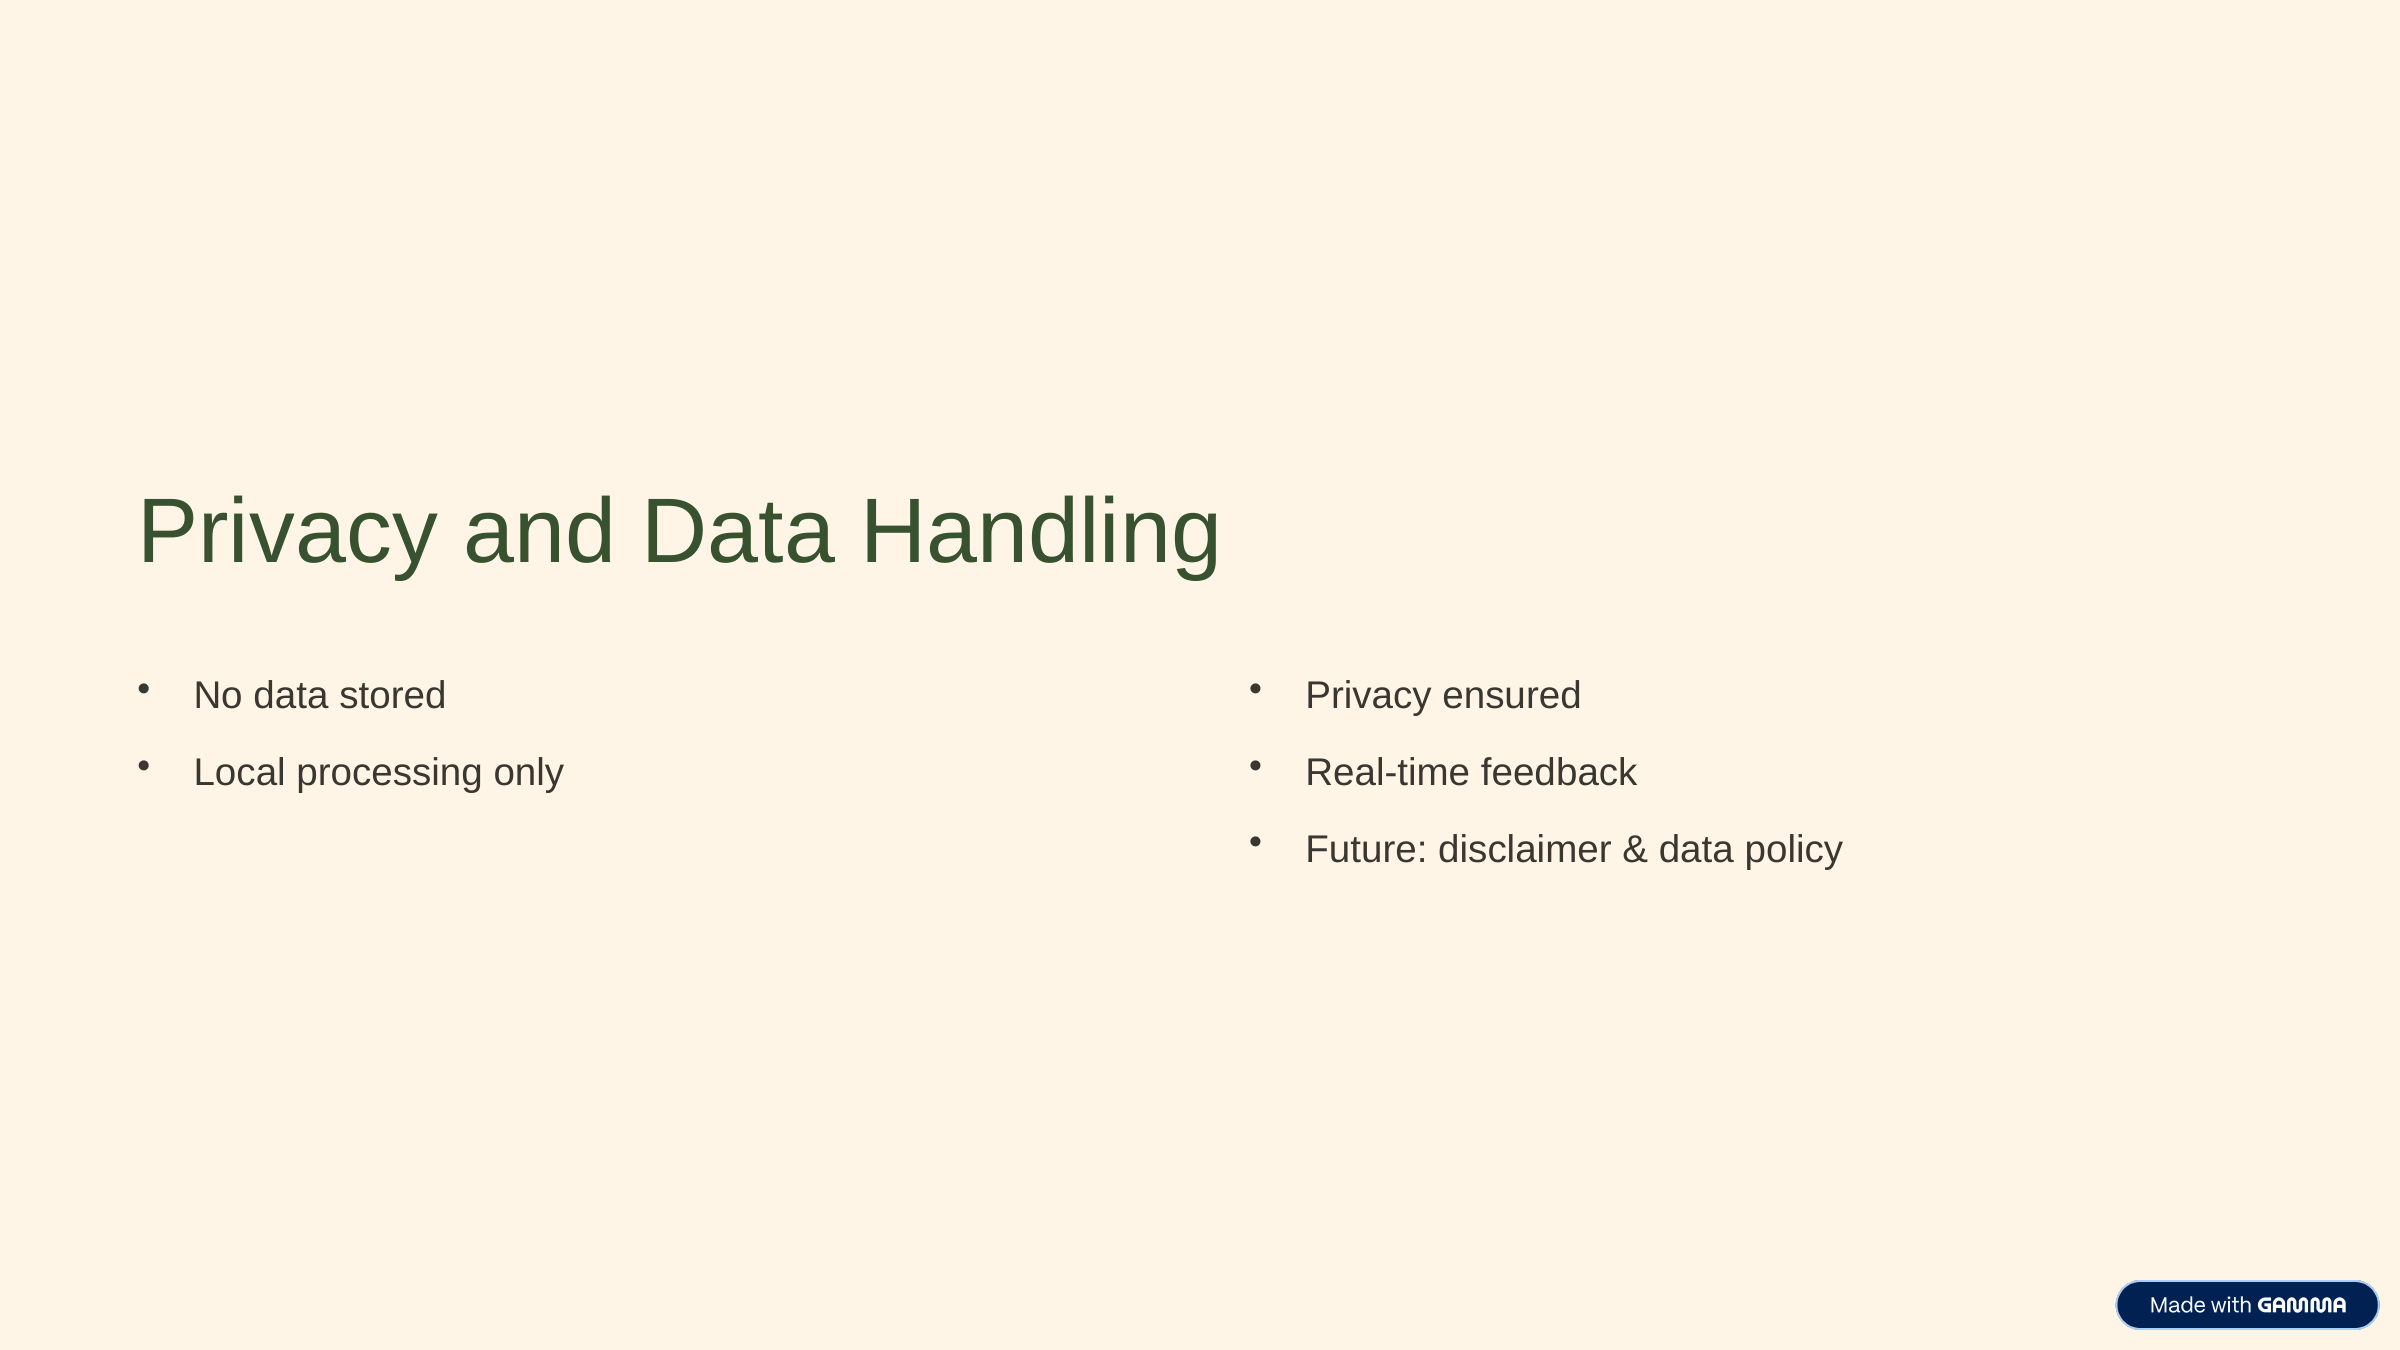

Privacy and Data Handling
No data stored
Privacy ensured
Local processing only
Real-time feedback
Future: disclaimer & data policy